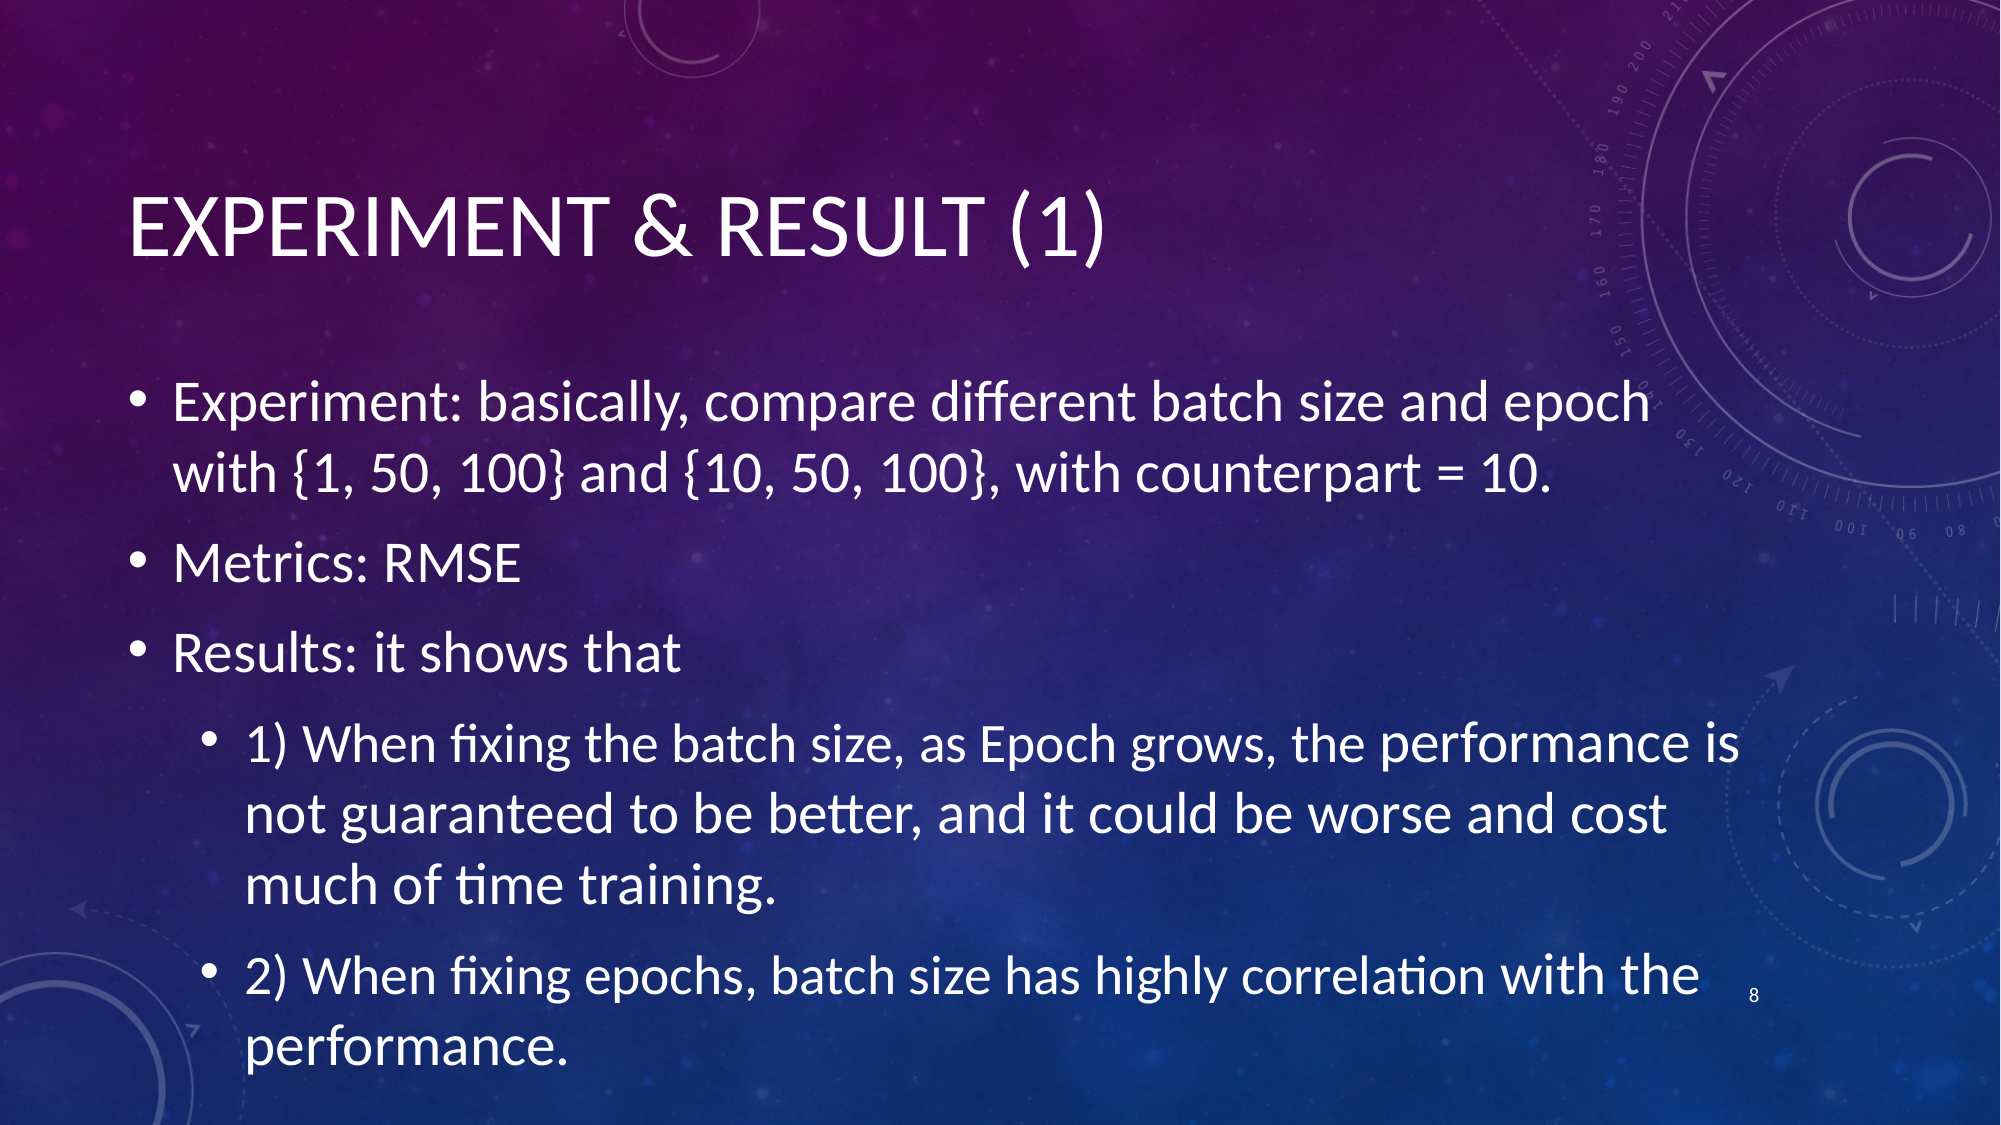

# experiment & Result (1)
Experiment: basically, compare different batch size and epoch with {1, 50, 100} and {10, 50, 100}, with counterpart = 10.
Metrics: RMSE
Results: it shows that
1) When fixing the batch size, as Epoch grows, the performance is not guaranteed to be better, and it could be worse and cost much of time training.
2) When fixing epochs, batch size has highly correlation with the performance.
8